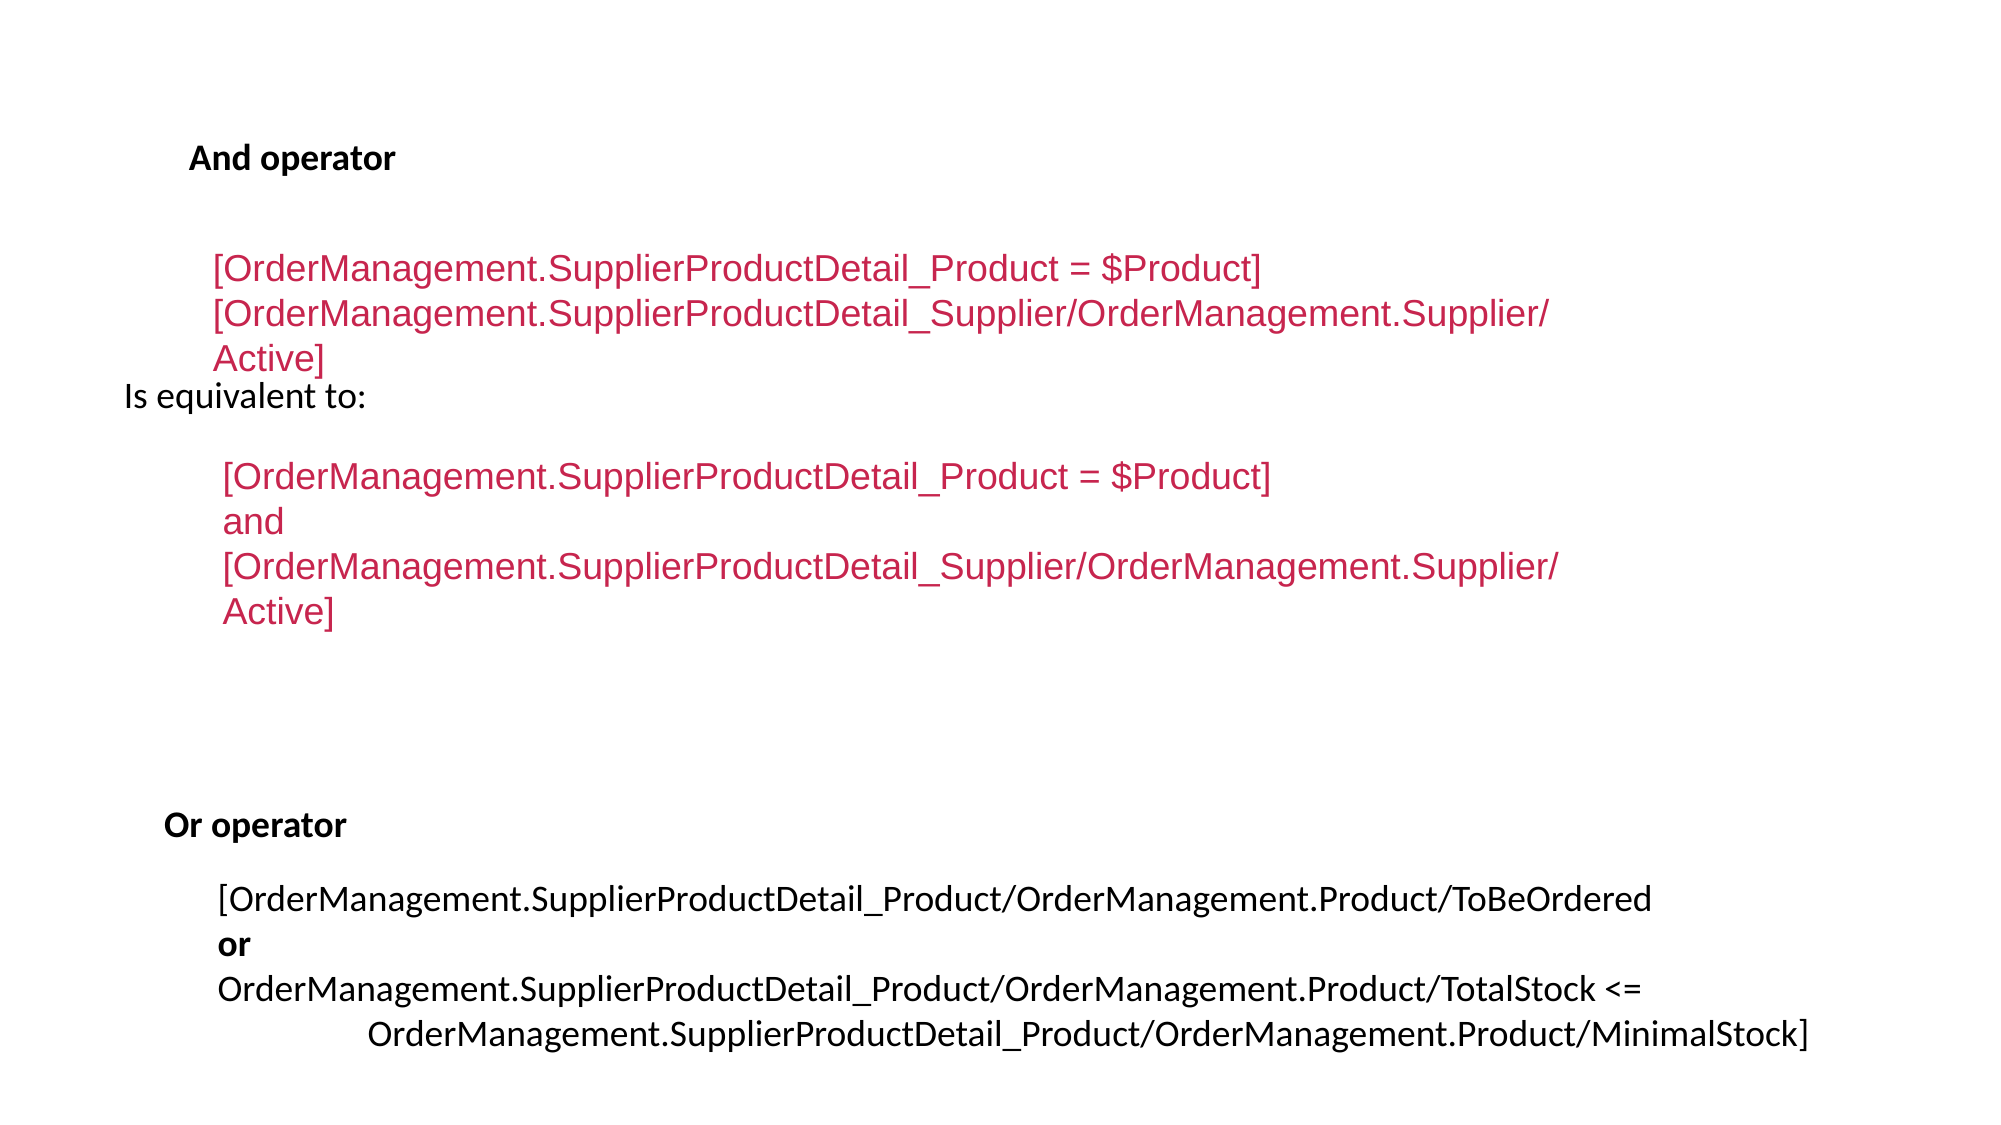

And operator
[OrderManagement.SupplierProductDetail_Product = $Product] [OrderManagement.SupplierProductDetail_Supplier/OrderManagement.Supplier/Active]
Is equivalent to:
[OrderManagement.SupplierProductDetail_Product = $Product]
and
[OrderManagement.SupplierProductDetail_Supplier/OrderManagement.Supplier/Active]
Or operator
[OrderManagement.SupplierProductDetail_Product/OrderManagement.Product/ToBeOrdered
or
OrderManagement.SupplierProductDetail_Product/OrderManagement.Product/TotalStock <=
	OrderManagement.SupplierProductDetail_Product/OrderManagement.Product/MinimalStock]